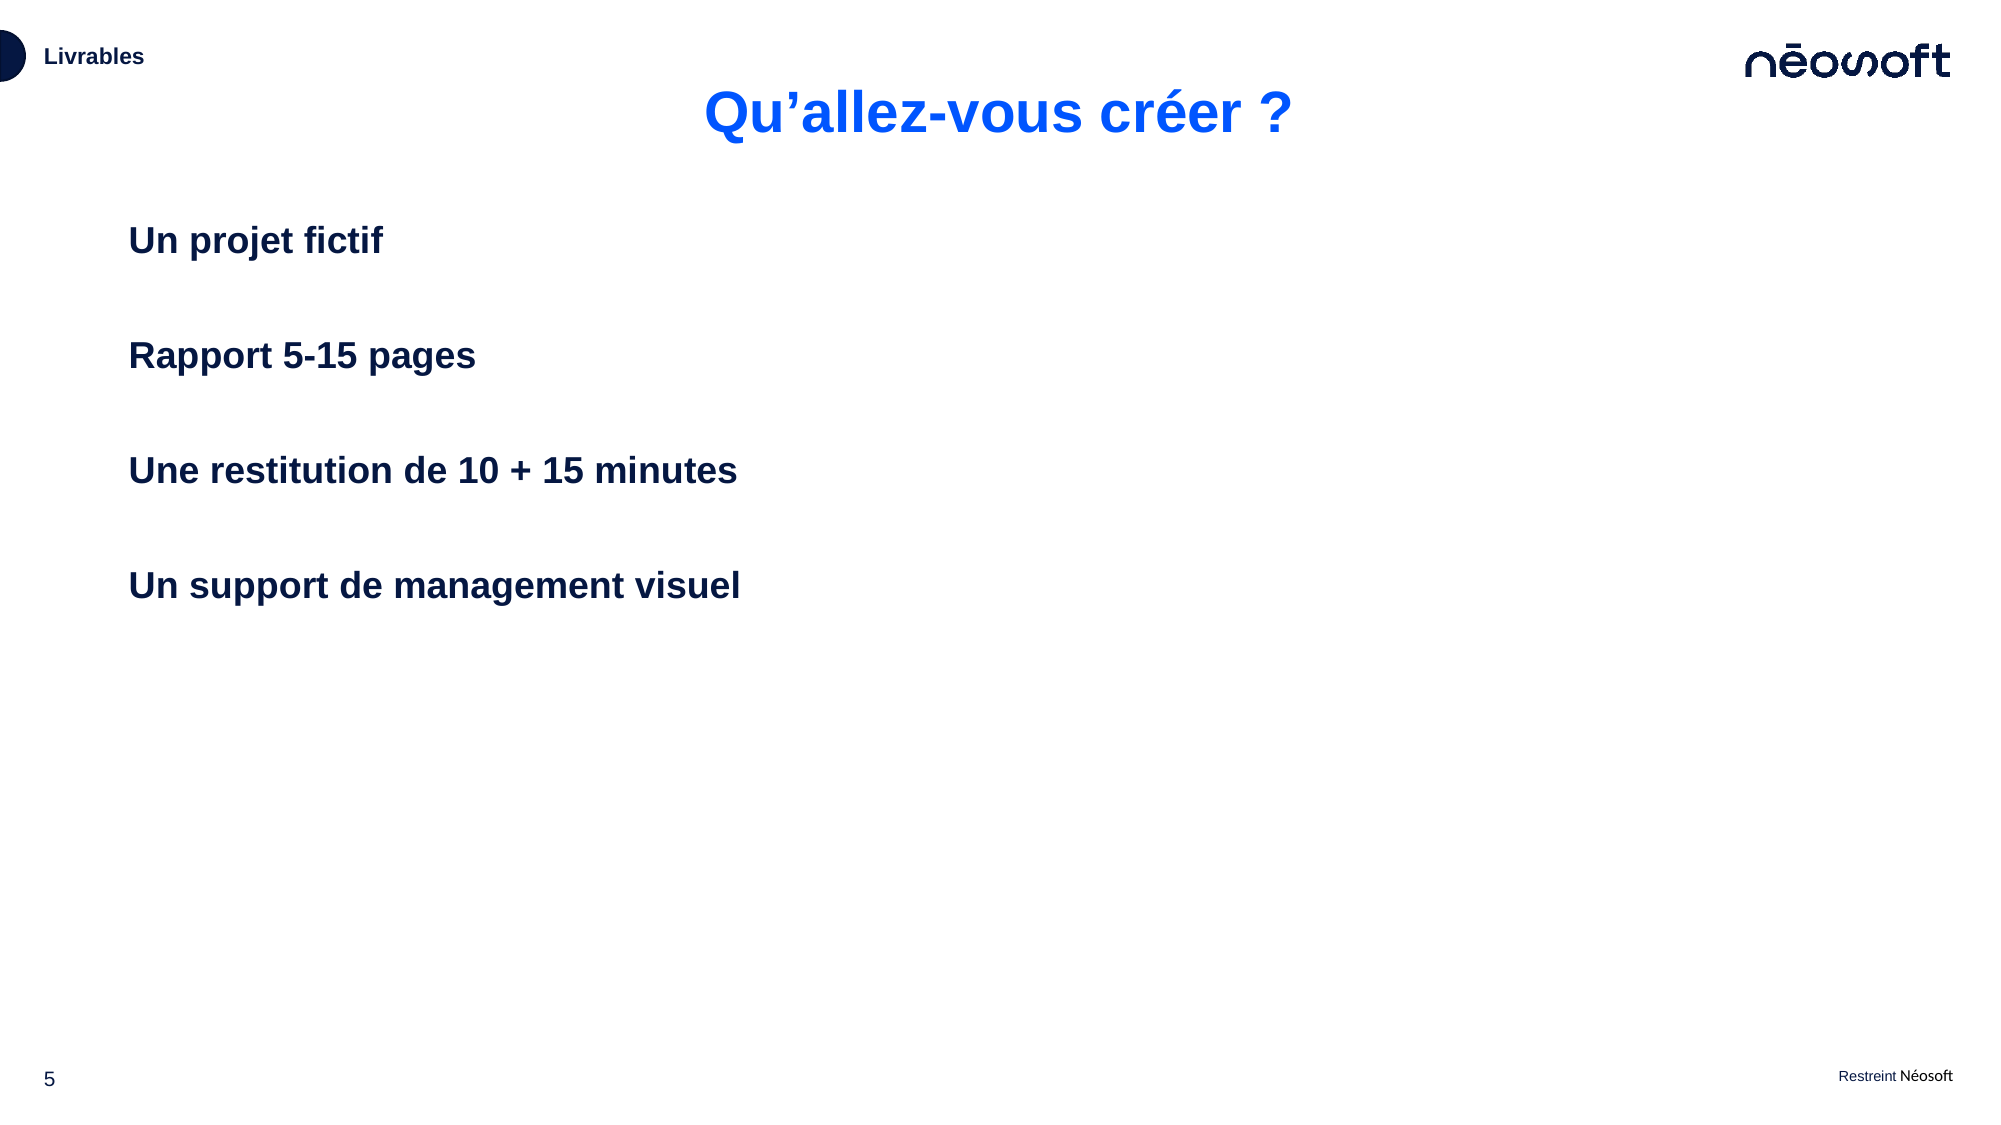

Livrables
# Qu’allez-vous créer ?

Un projet fictif

Rapport 5-15 pages

Une restitution de 10 + 15 minutes

Un support de management visuel
5